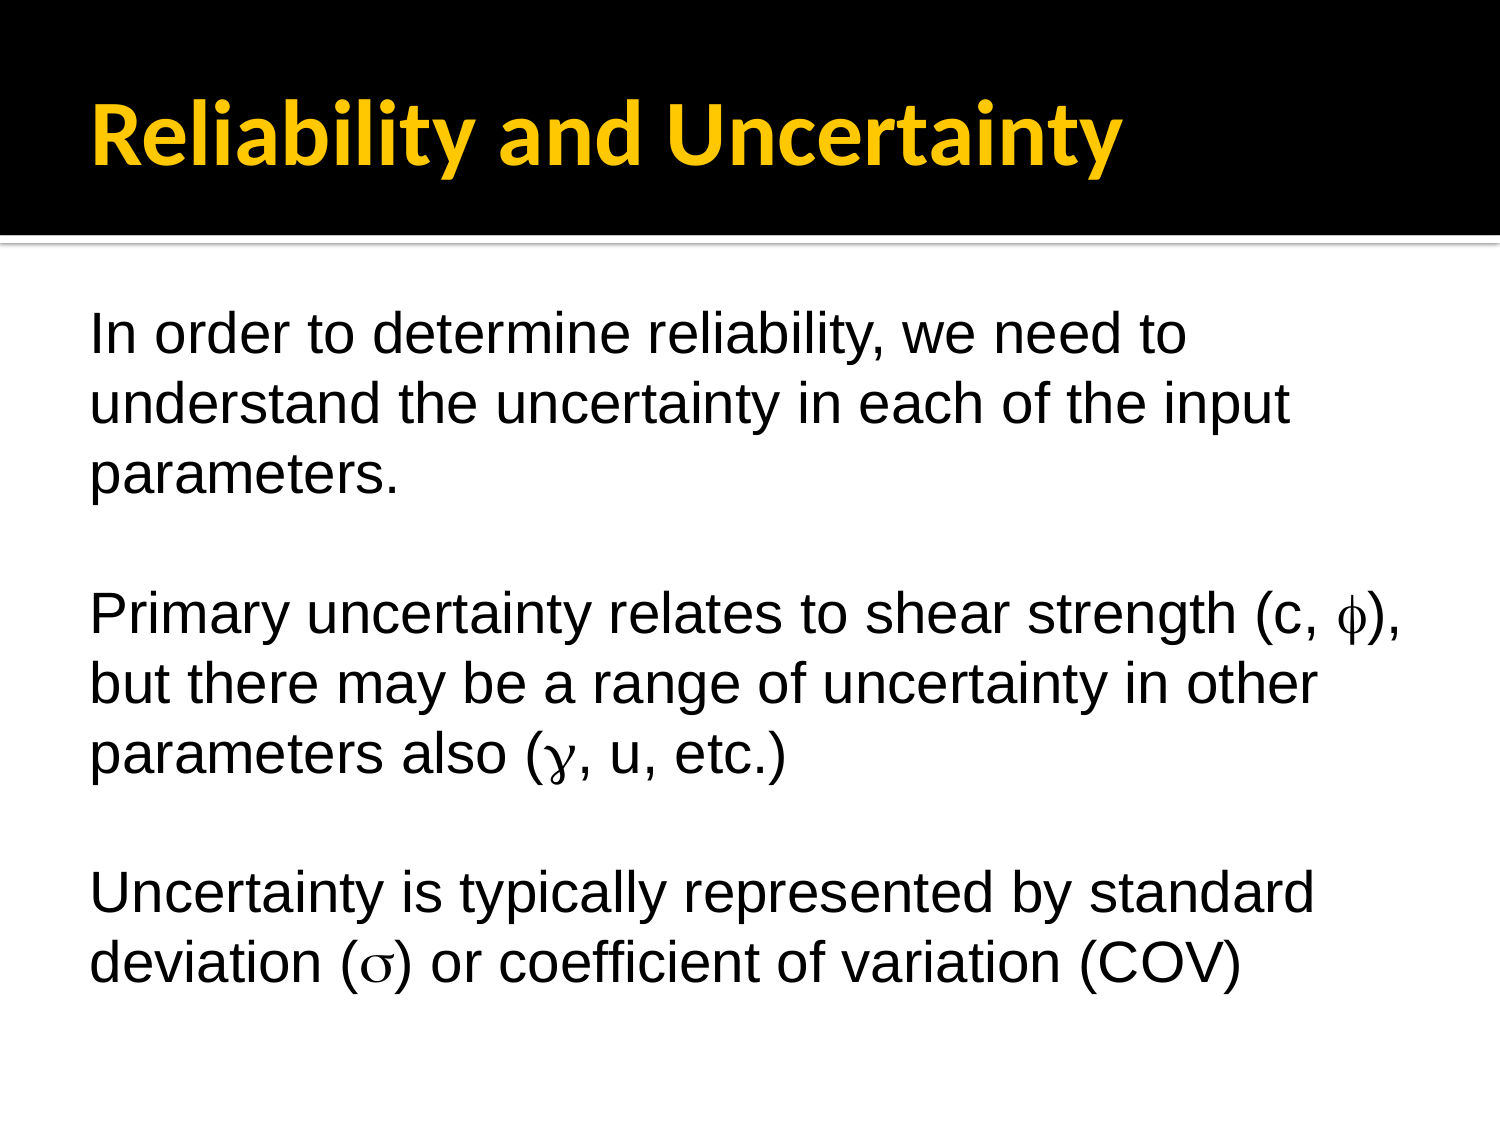

# Reliability and Uncertainty
In order to determine reliability, we need to understand the uncertainty in each of the input parameters.

Primary uncertainty relates to shear strength (c, φ), but there may be a range of uncertainty in other parameters also (γ, u, etc.)

Uncertainty is typically represented by standard deviation (σ) or coefficient of variation (COV)